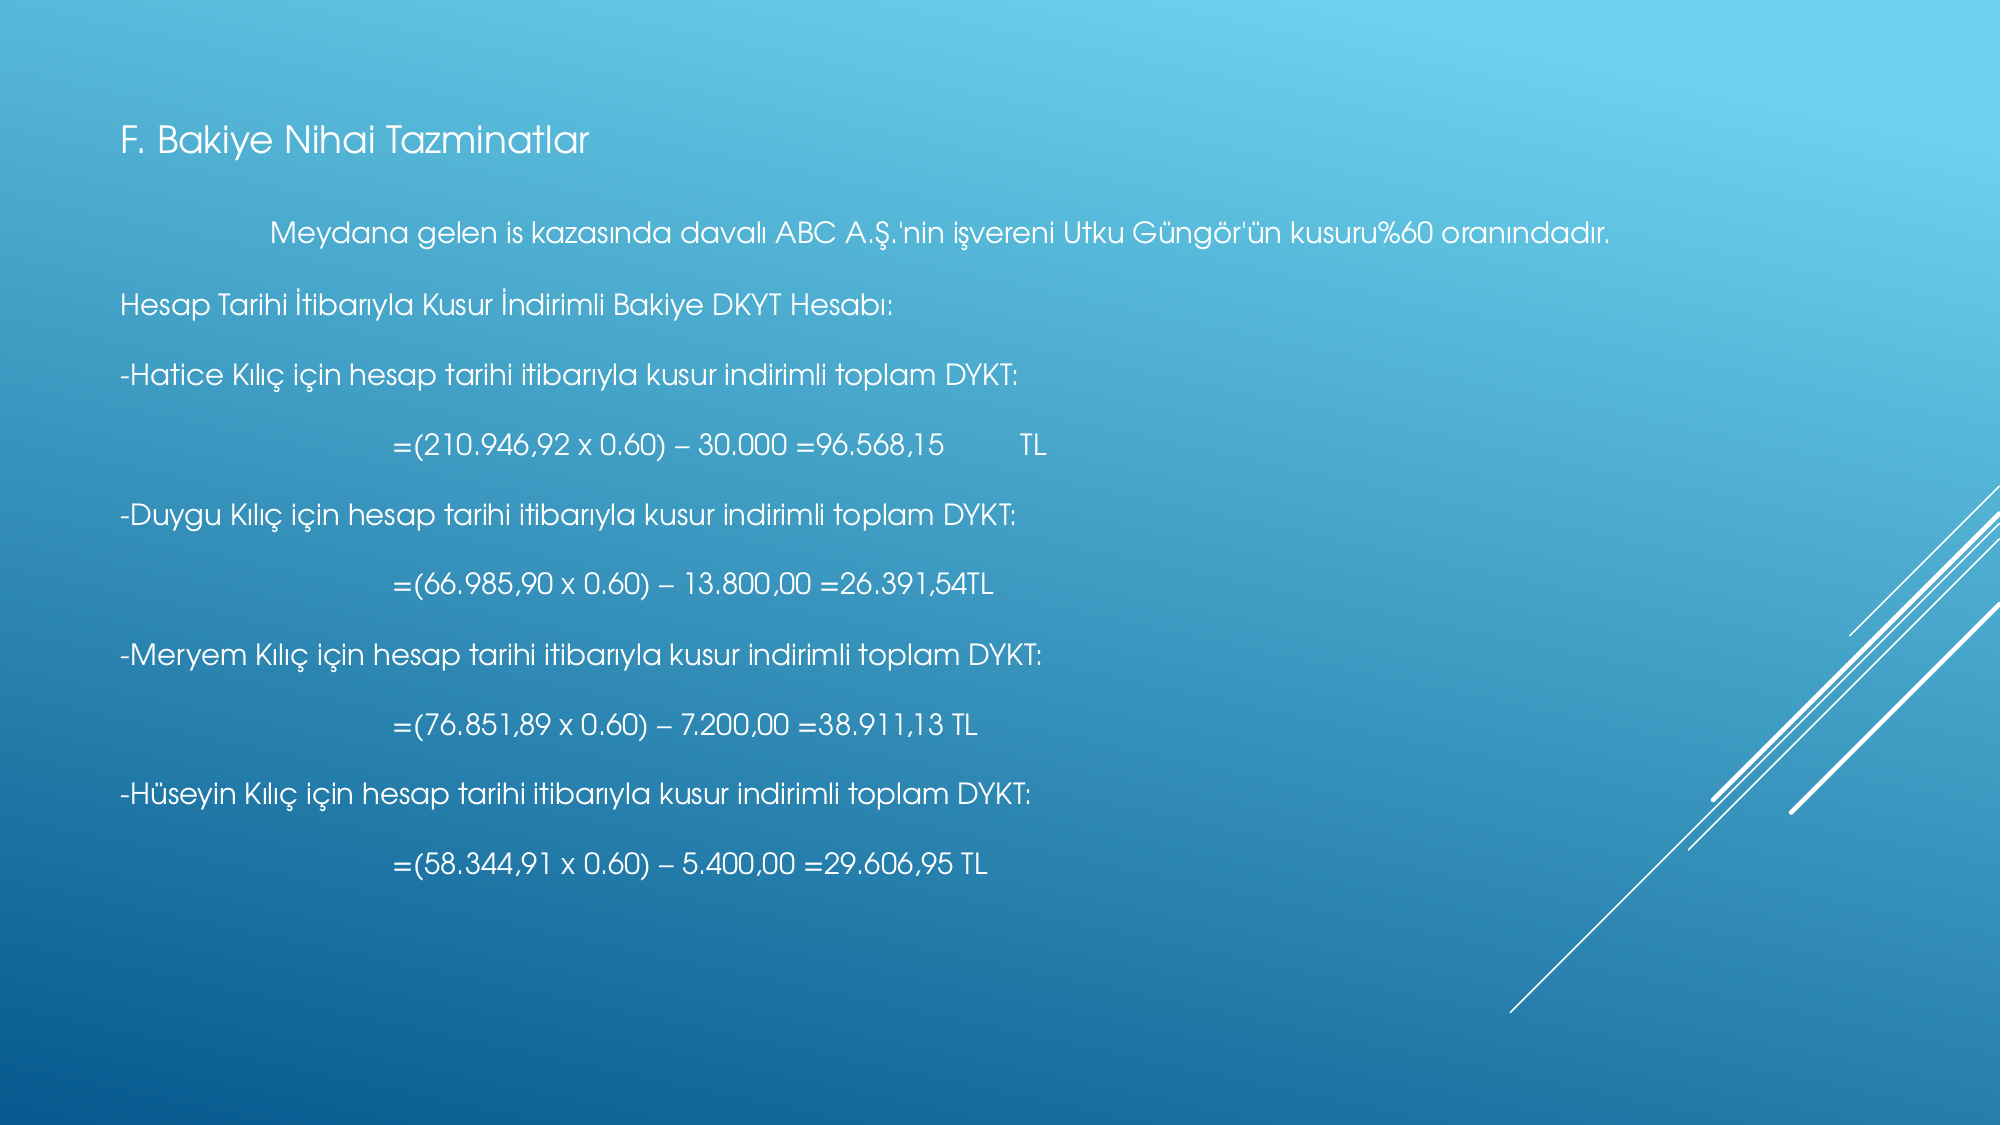

F. Bakiye Nihai Tazminatlar

	Meydana gelen is kazasında davalı ABC A.Ş.'nin işvereni Utku Güngör'ün kusuru%60 oranındadır.

Hesap Tarihi İtibarıyla Kusur İndirimli Bakiye DKYT Hesabı:

-Hatice Kılıç için hesap tarihi itibarıyla kusur indirimli toplam DYKT:

                                  =(210.946,92 x 0.60) – 30.000 =96.568,15	TL

-Duygu Kılıç için hesap tarihi itibarıyla kusur indirimli toplam DYKT:

                                  =(66.985,90 x 0.60) – 13.800,00 =26.391,54TL

-Meryem Kılıç için hesap tarihi itibarıyla kusur indirimli toplam DYKT:

                                  =(76.851,89 x 0.60) – 7.200,00 =38.911,13 TL

-Hüseyin Kılıç için hesap tarihi itibarıyla kusur indirimli toplam DYKT:

                                  =(58.344,91 x 0.60) – 5.400,00 =29.606,95 TL